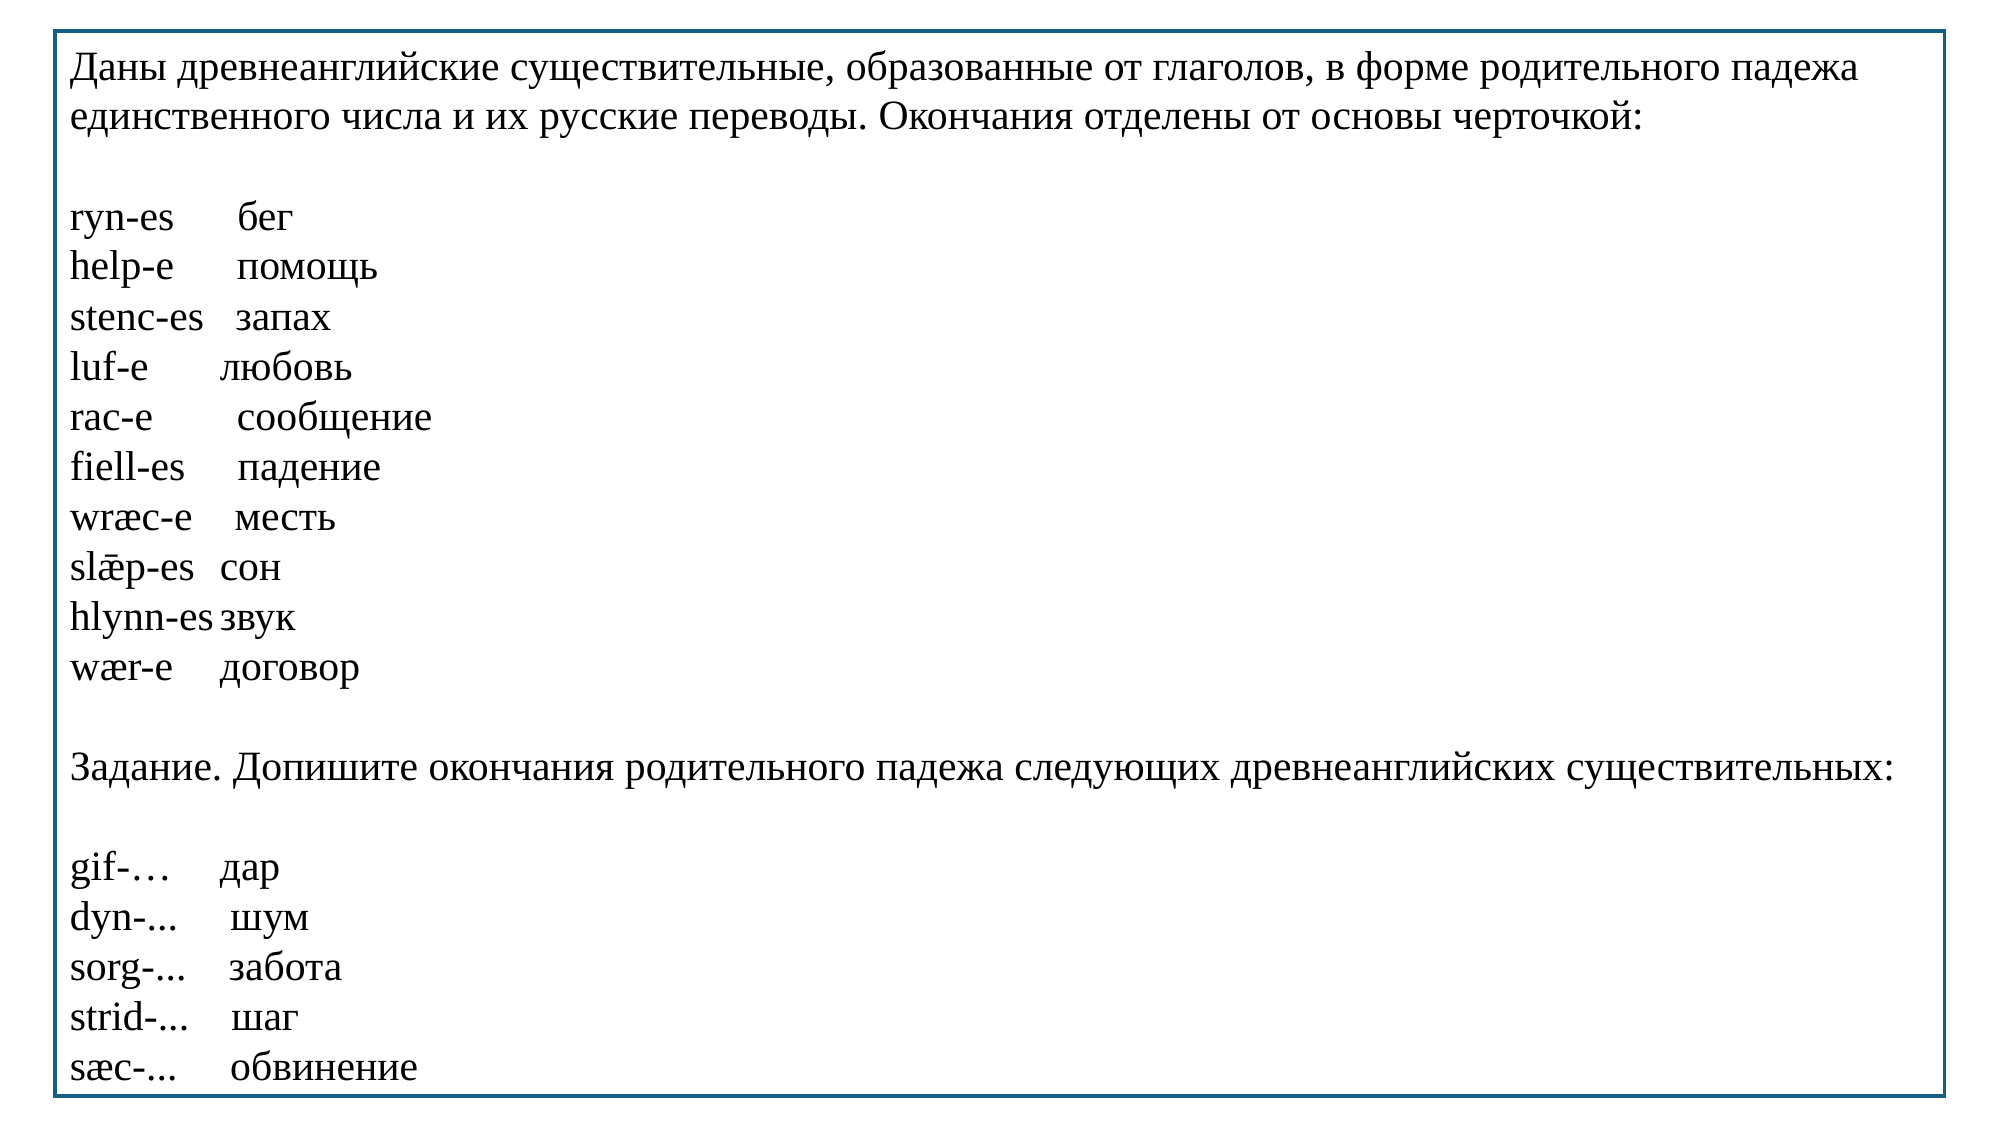

Даны древнеанглийские существительные, образованные от глаголов, в форме родительного падежа единственного числа и их русские переводы. Окончания отделены от основы черточкой:

ryn-es      бег
help-e      помощь
stenc-es   запах
luf-e 	любовь
rac-e        сообщение
fiell-es     падение
wræc-e    месть
slǣp-es 	сон
hlynn-es	звук
wær-e	договор

Задание. Допишите окончания родительного падежа следующих древнеанглийских существительных:

gif-…	дар
dyn-...     шум
sorg-...    забота
strid-...    шаг
sæc-...     обвинение